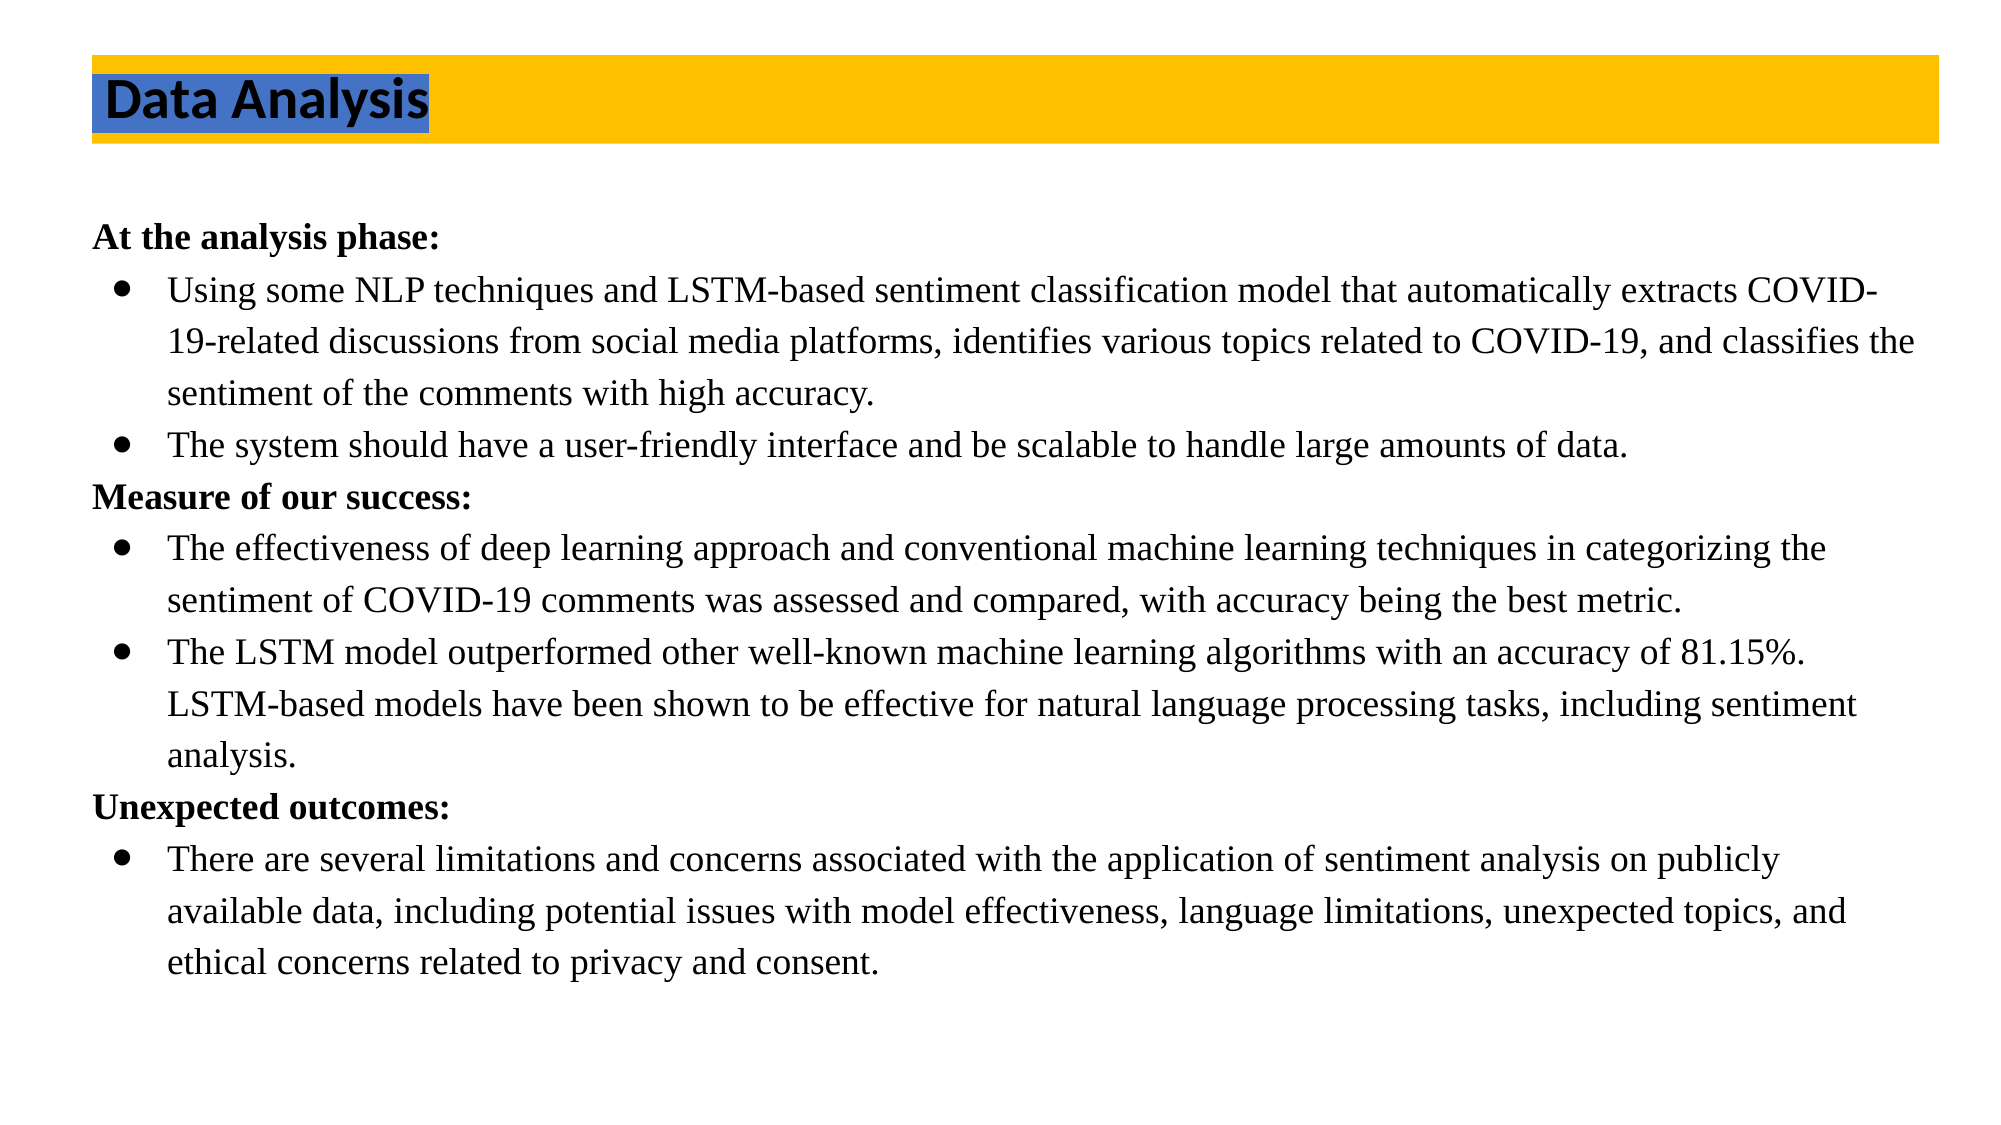

# Data Analysis
At the analysis phase:
Using some NLP techniques and LSTM-based sentiment classification model that automatically extracts COVID-19-related discussions from social media platforms, identifies various topics related to COVID-19, and classifies the sentiment of the comments with high accuracy.
The system should have a user-friendly interface and be scalable to handle large amounts of data.
Measure of our success:
The effectiveness of deep learning approach and conventional machine learning techniques in categorizing the sentiment of COVID-19 comments was assessed and compared, with accuracy being the best metric.
The LSTM model outperformed other well-known machine learning algorithms with an accuracy of 81.15%. LSTM-based models have been shown to be effective for natural language processing tasks, including sentiment analysis.
Unexpected outcomes:
There are several limitations and concerns associated with the application of sentiment analysis on publicly available data, including potential issues with model effectiveness, language limitations, unexpected topics, and ethical concerns related to privacy and consent.